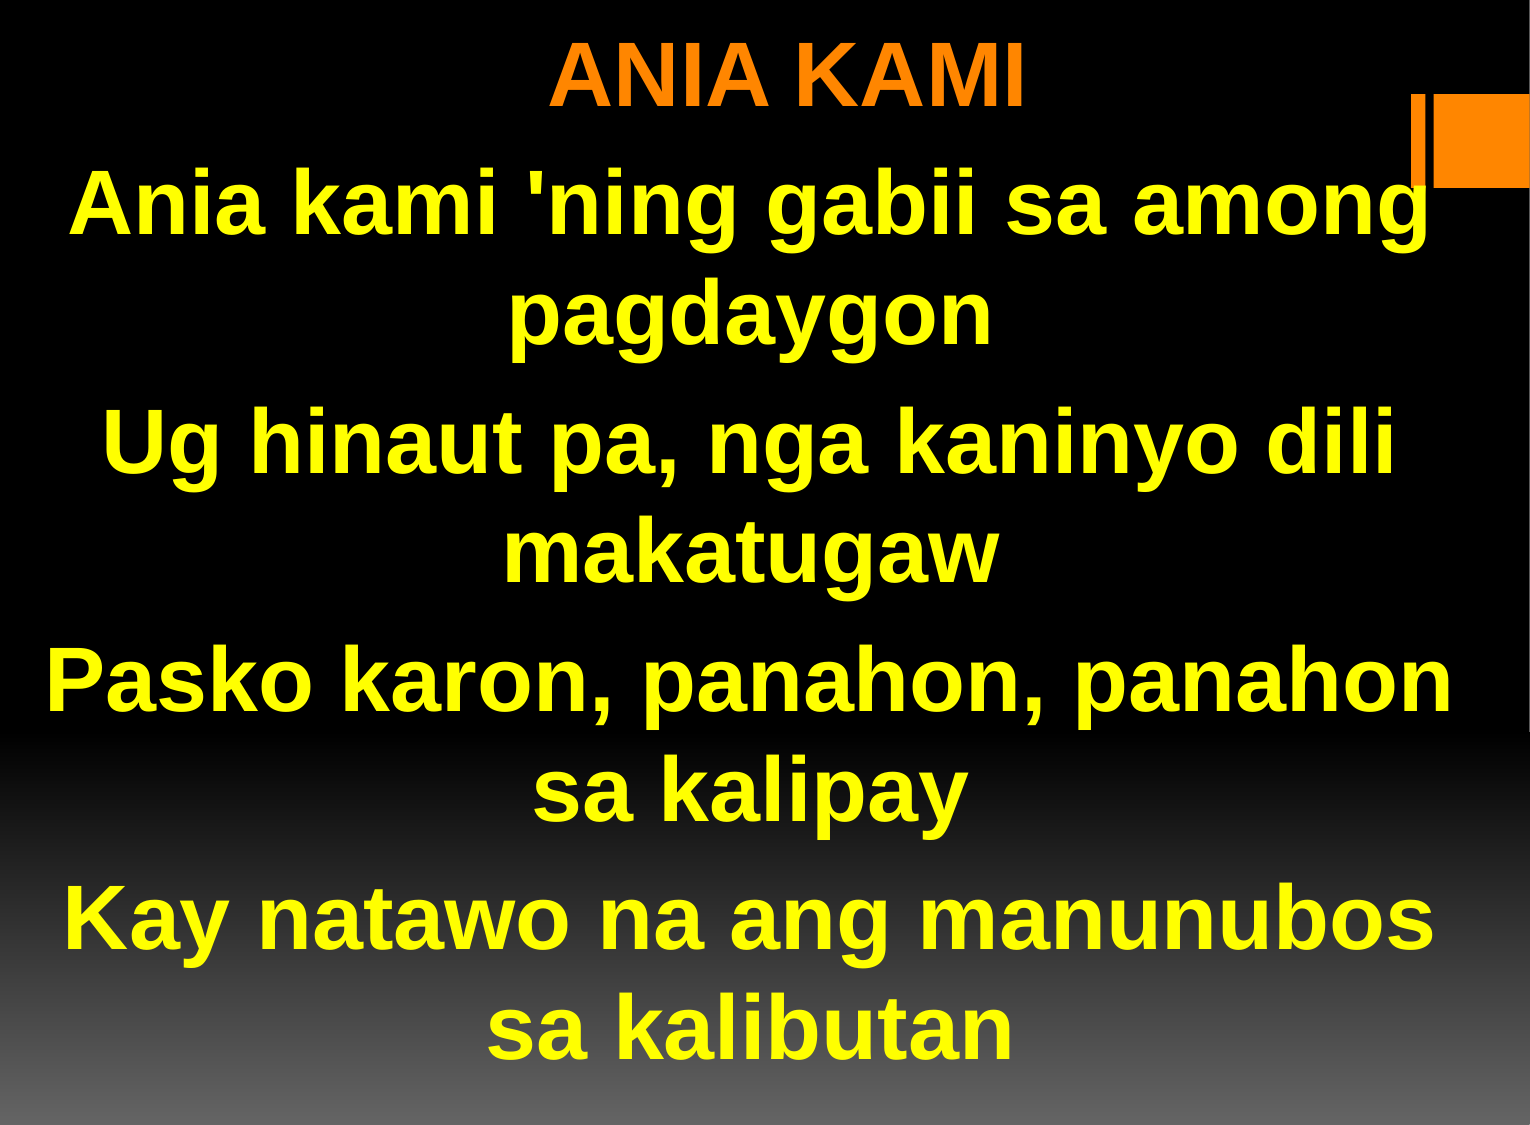

ANIA KAMI
Ania kami 'ning gabii sa among pagdaygon
Ug hinaut pa, nga kaninyo dili makatugaw
Pasko karon, panahon, panahon sa kalipay
Kay natawo na ang manunubos sa kalibutan